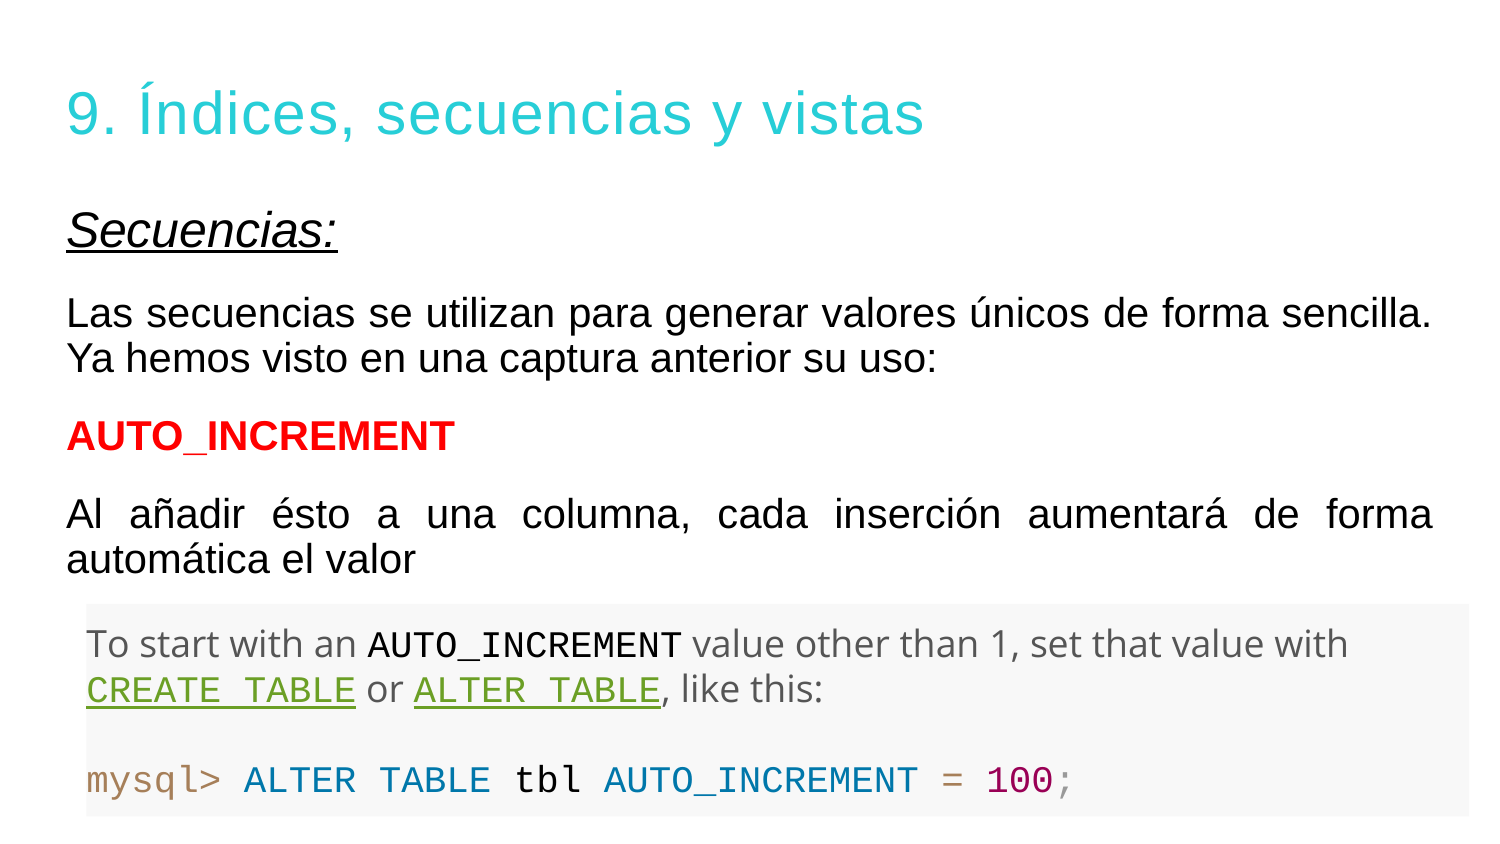

# 9. Índices, secuencias y vistas
Secuencias:
Las secuencias se utilizan para generar valores únicos de forma sencilla. Ya hemos visto en una captura anterior su uso:
AUTO_INCREMENT
Al añadir ésto a una columna, cada inserción aumentará de forma automática el valor
To start with an AUTO_INCREMENT value other than 1, set that value with CREATE TABLE or ALTER TABLE, like this:

mysql> ALTER TABLE tbl AUTO_INCREMENT = 100;